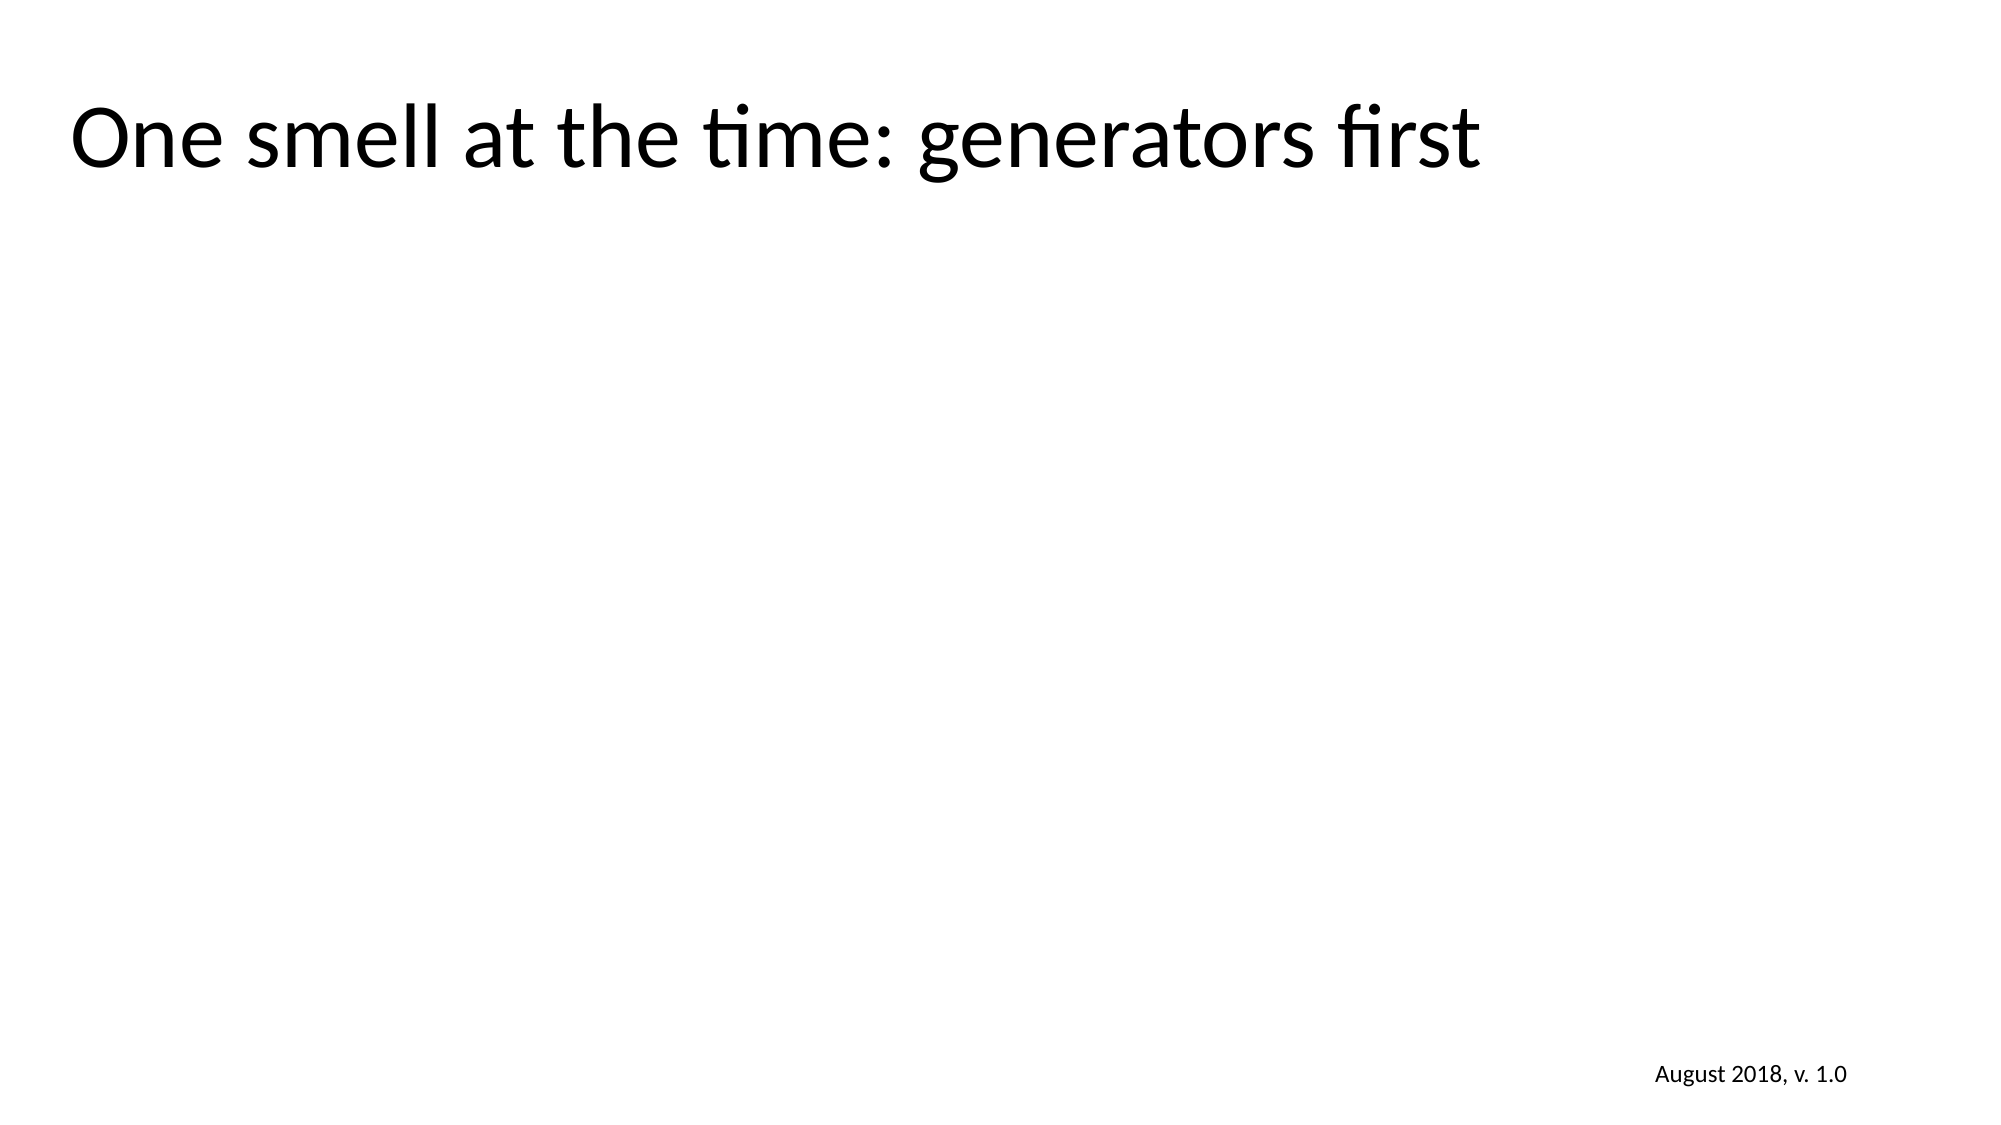

# One smell at the time: generators first
August 2018, v. 1.0